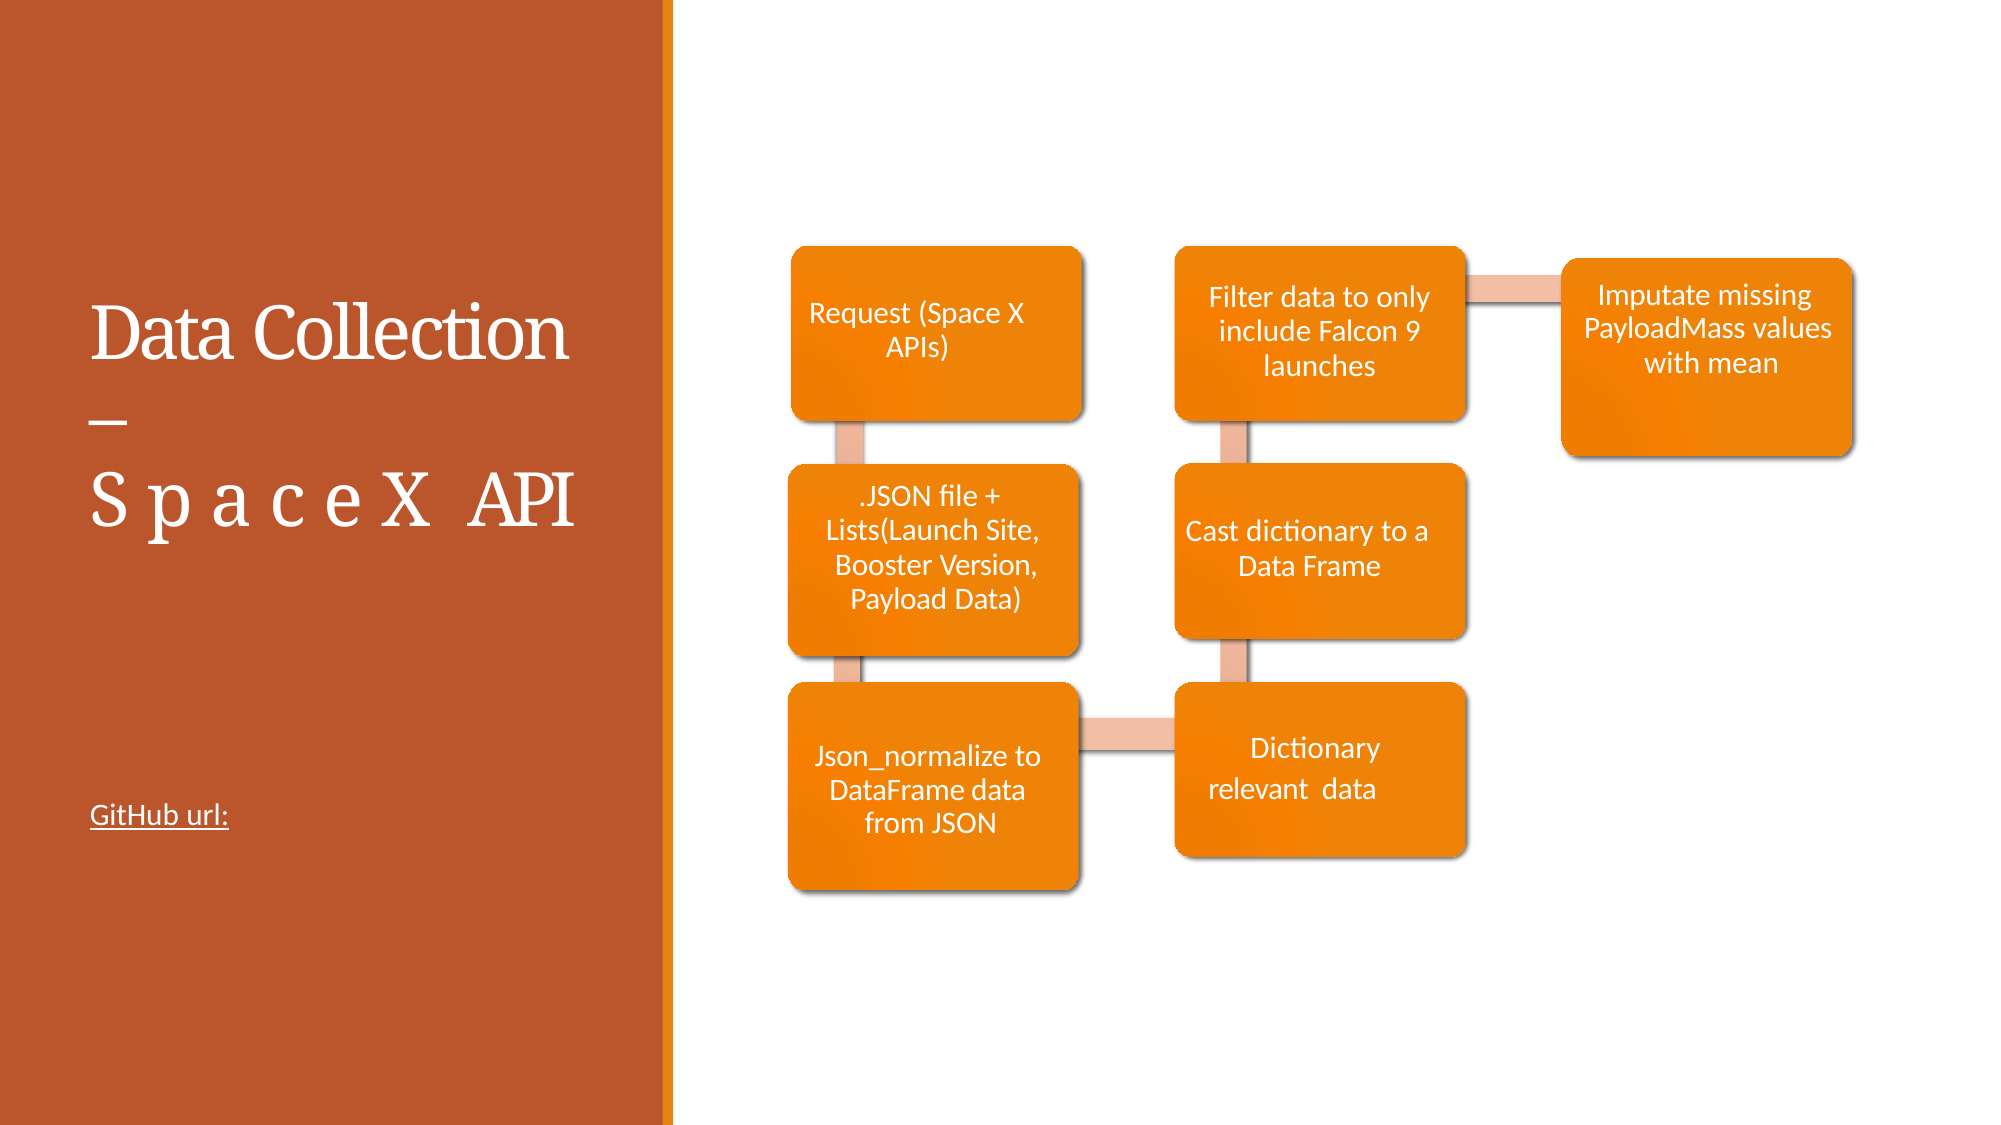

# Filter data to only  include Falcon 9  launches
Imputate missing  PayloadMass values  with mean

Data Collection –
S p a c e X  API
Request (Space X  APIs)

.JSON file +  Lists(Launch Site,  Booster Version,  Payload Data)

Cast dictionary to a Data Frame

      Dictionary
relevant  data
Json_normalize to  DataFrame data  from JSON
GitHub url: